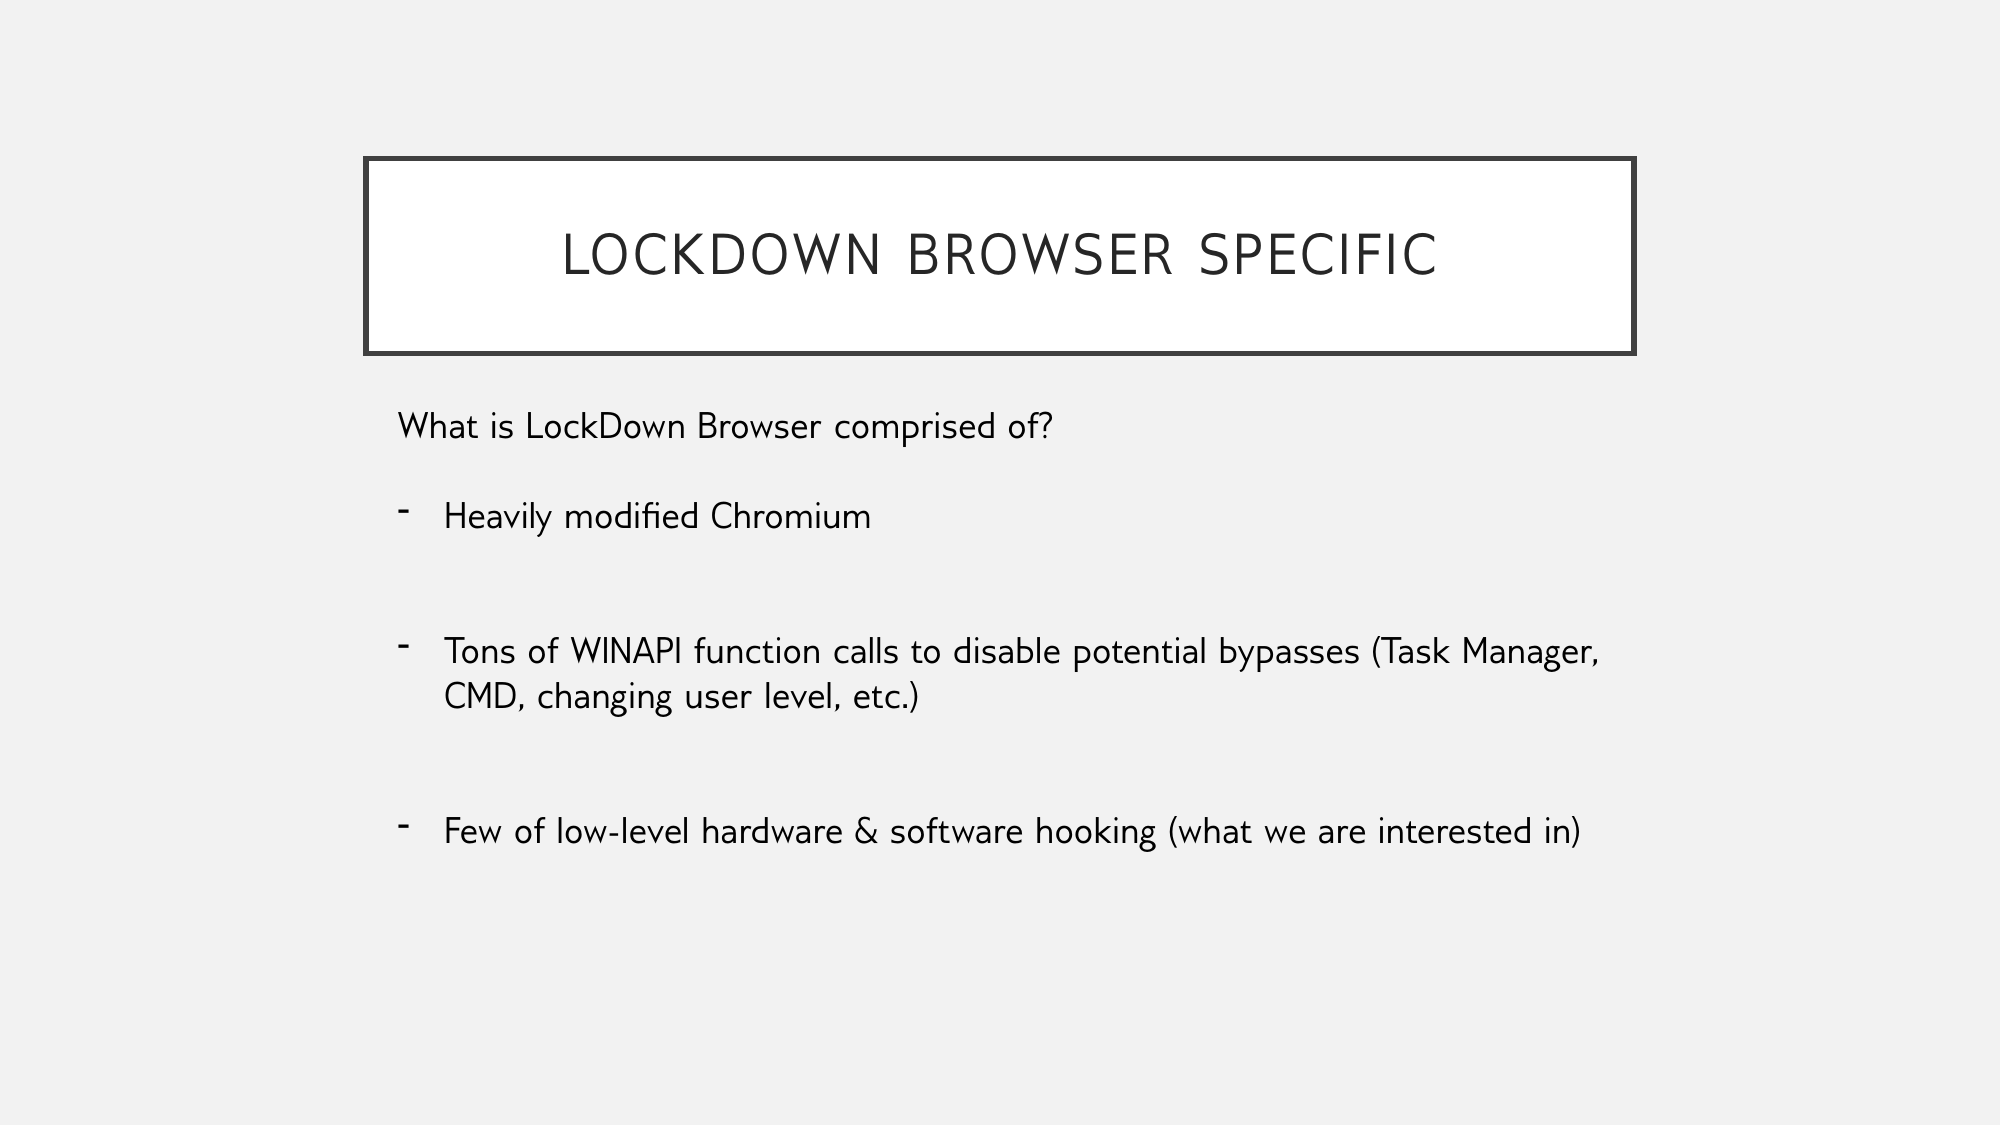

# Lockdown browser specific
What is LockDown Browser comprised of?

Heavily modified Chromium

Tons of WINAPI function calls to disable potential bypasses (Task Manager, CMD, changing user level, etc.)

Few of low-level hardware & software hooking (what we are interested in)